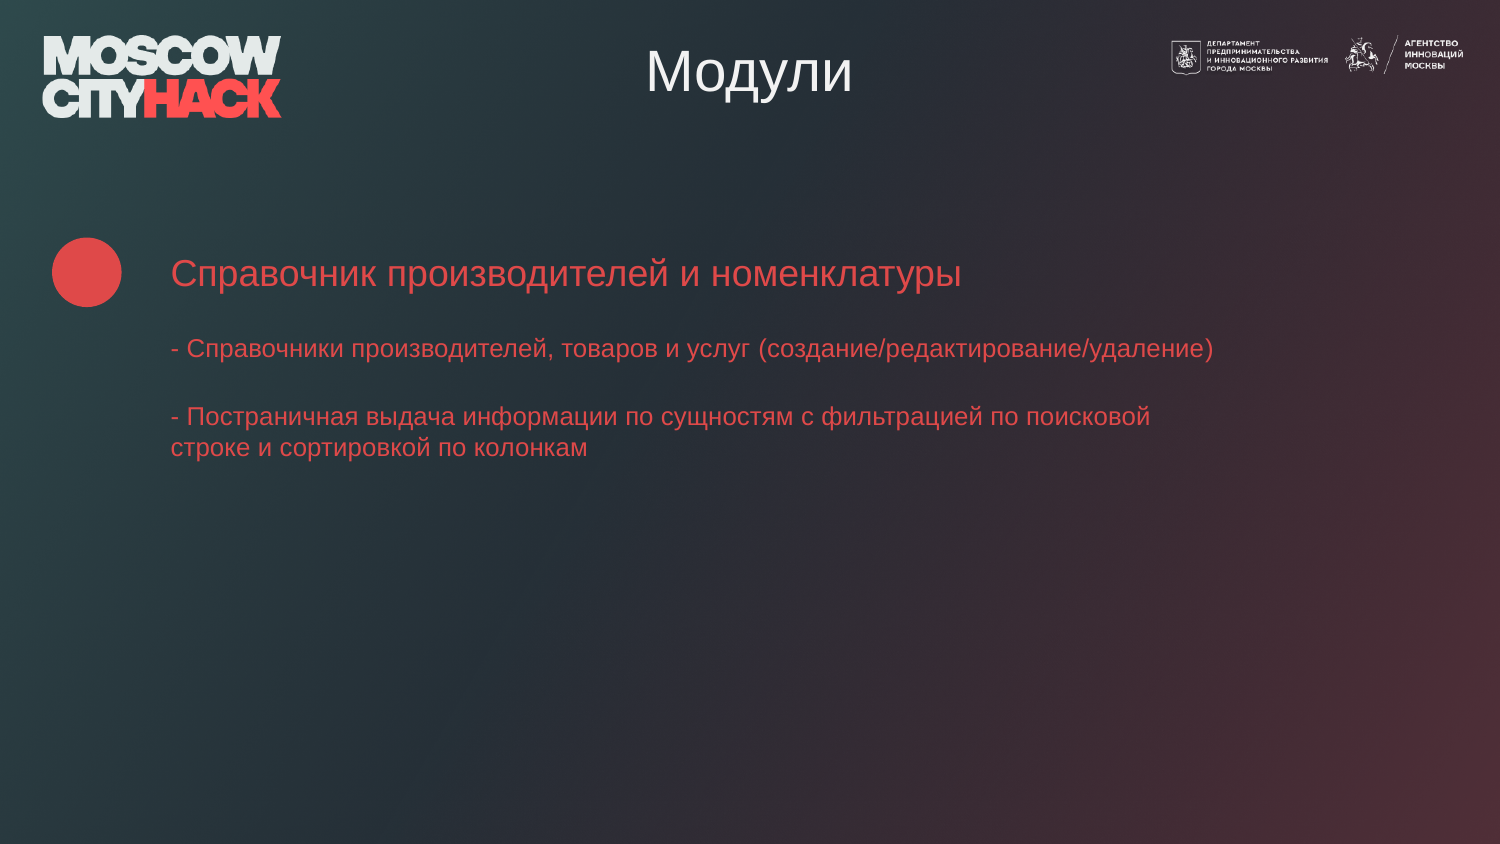

# Модули

Справочник производителей и номенклатуры
- Справочники производителей, товаров и услуг (создание/редактирование/удаление)
- Постраничная выдача информации по сущностям с фильтрацией по поисковой строке и сортировкой по колонкам